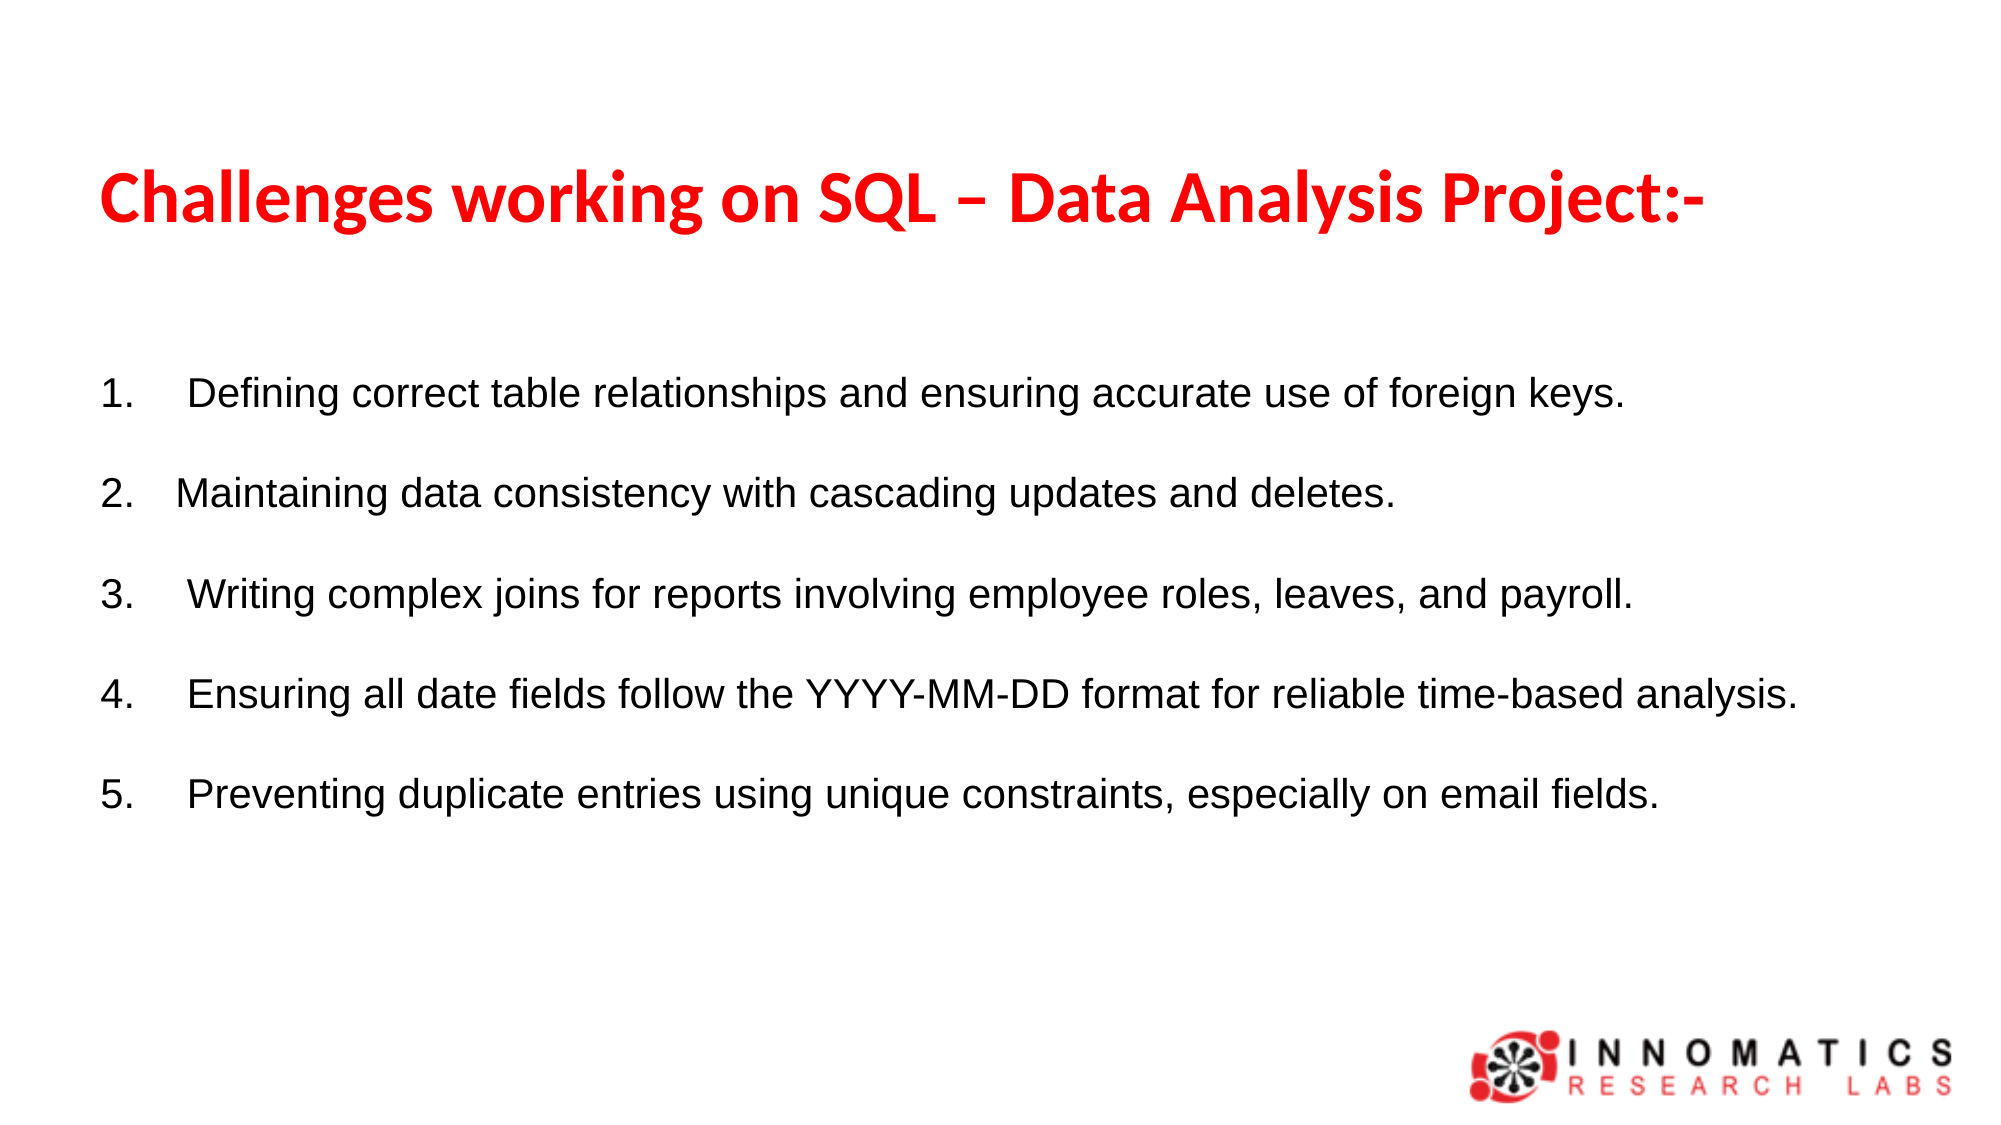

# Challenges working on SQL – Data Analysis Project:-
 Defining correct table relationships and ensuring accurate use of foreign keys.
Maintaining data consistency with cascading updates and deletes.
 Writing complex joins for reports involving employee roles, leaves, and payroll.
 Ensuring all date fields follow the YYYY-MM-DD format for reliable time-based analysis.
 Preventing duplicate entries using unique constraints, especially on email fields.